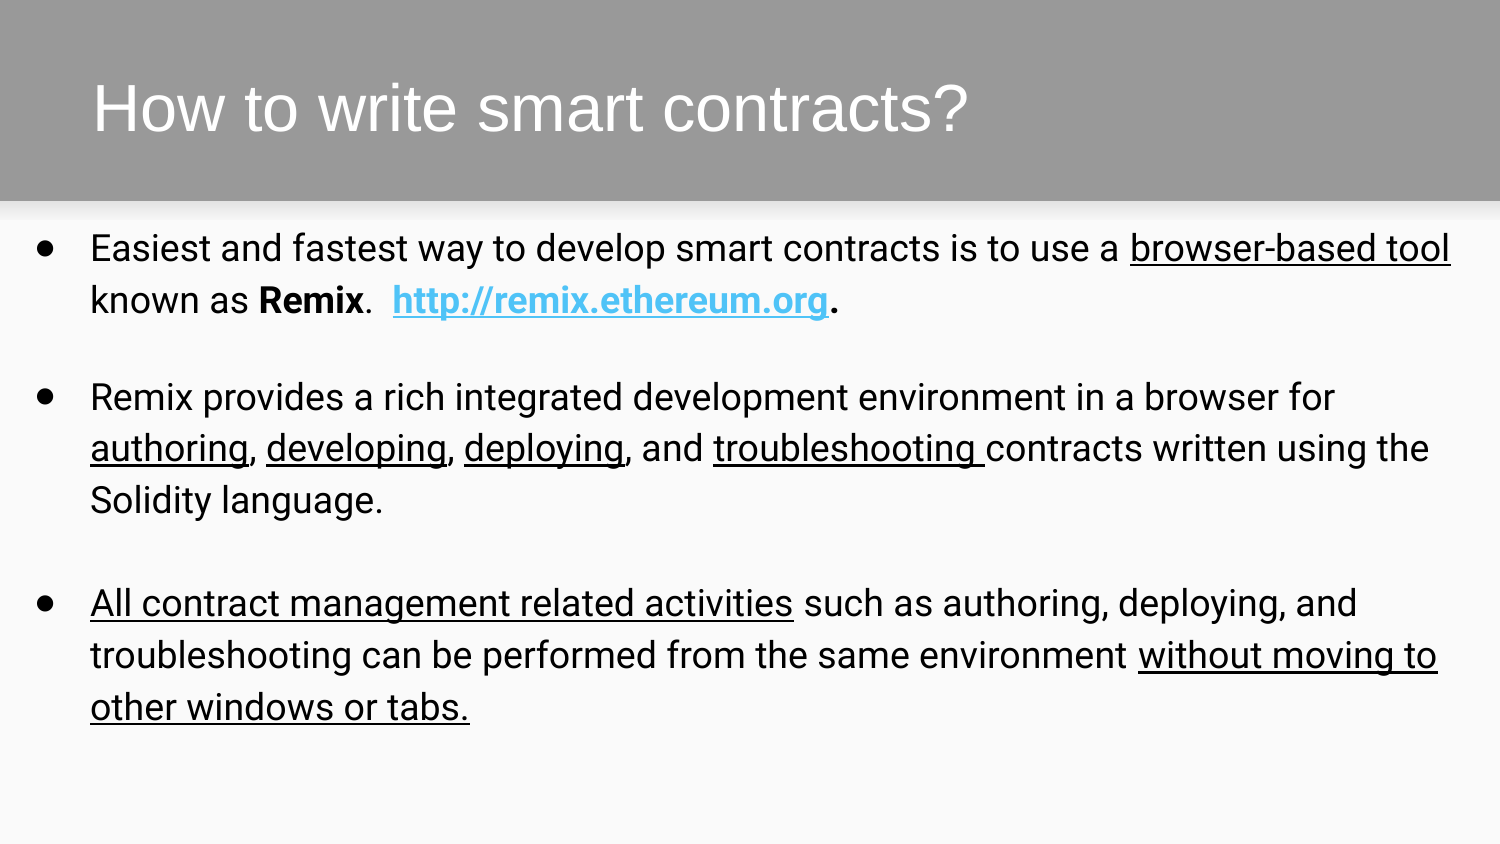

# How to write smart contracts?
Easiest and fastest way to develop smart contracts is to use a browser-based tool known as Remix.  http://remix.ethereum.org.
Remix provides a rich integrated development environment in a browser for authoring, developing, deploying, and troubleshooting contracts written using the Solidity language.
All contract management related activities such as authoring, deploying, and troubleshooting can be performed from the same environment without moving to other windows or tabs.